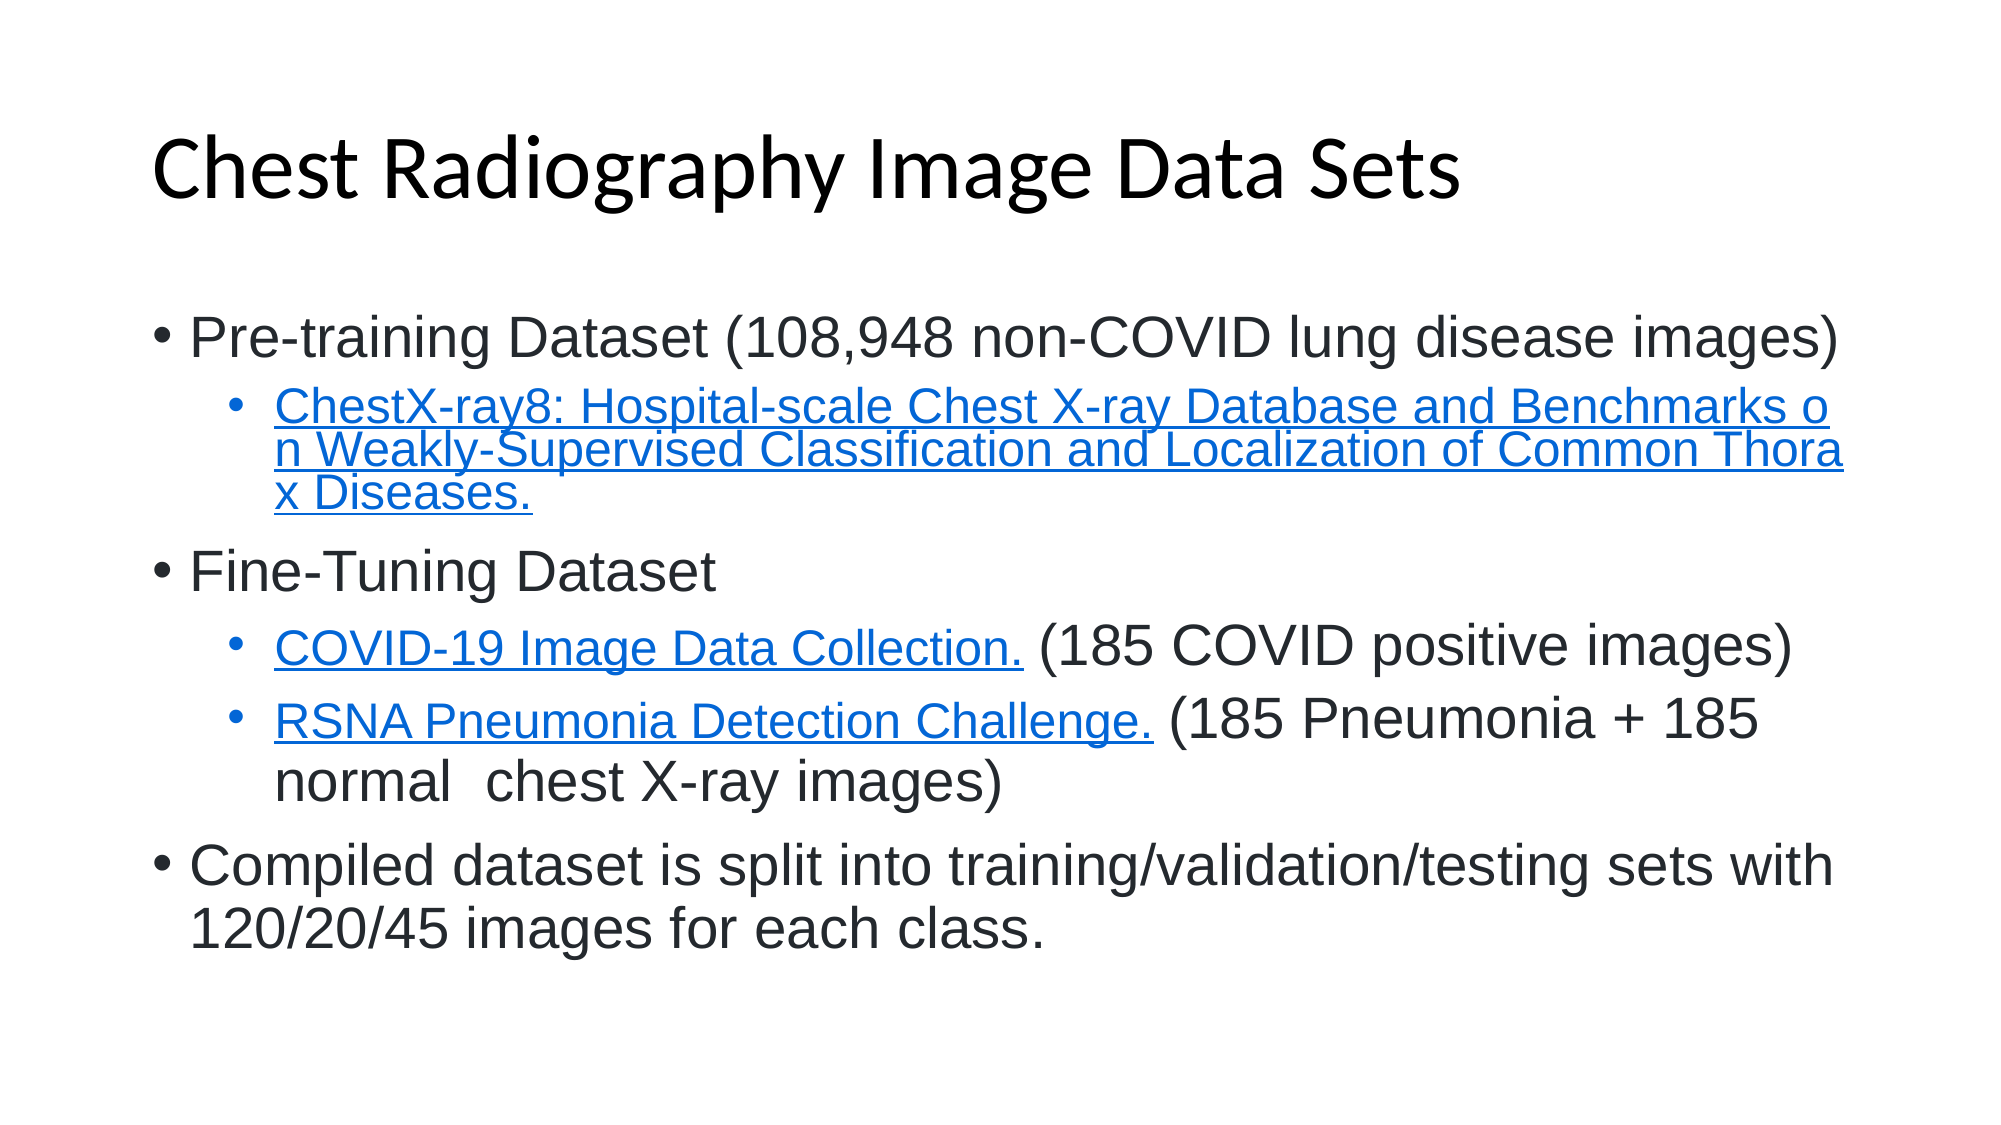

# Chest Radiography Image Data Sets
Pre-training Dataset (108,948 non-COVID lung disease images)
ChestX-ray8: Hospital-scale Chest X-ray Database and Benchmarks on Weakly-Supervised Classification and Localization of Common Thorax Diseases.
Fine-Tuning Dataset
COVID-19 Image Data Collection. (185 COVID positive images)
RSNA Pneumonia Detection Challenge. (185 Pneumonia + 185 normal  chest X-ray images)
Compiled dataset is split into training/validation/testing sets with 120/20/45 images for each class.